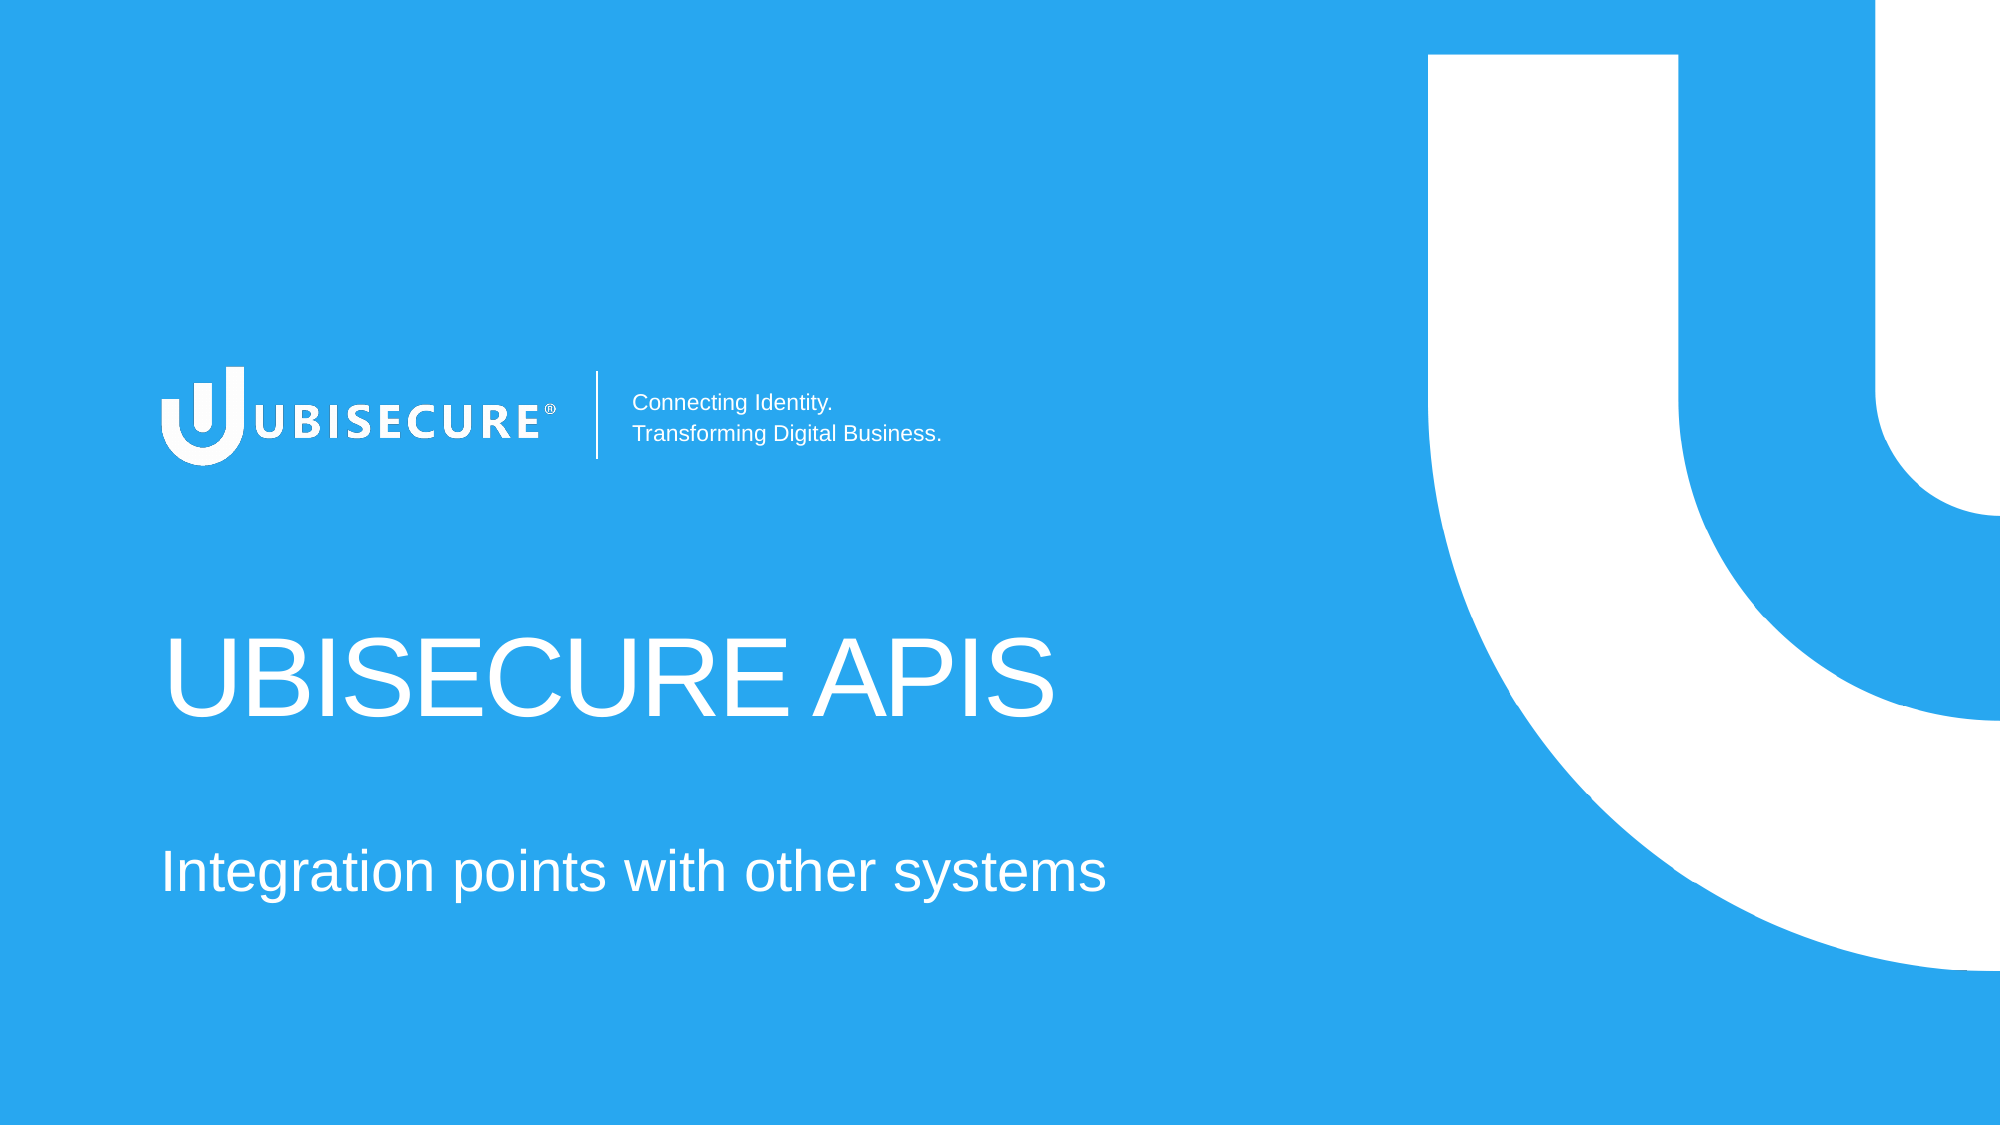

# Ubisecure APIs
Integration points with other systems